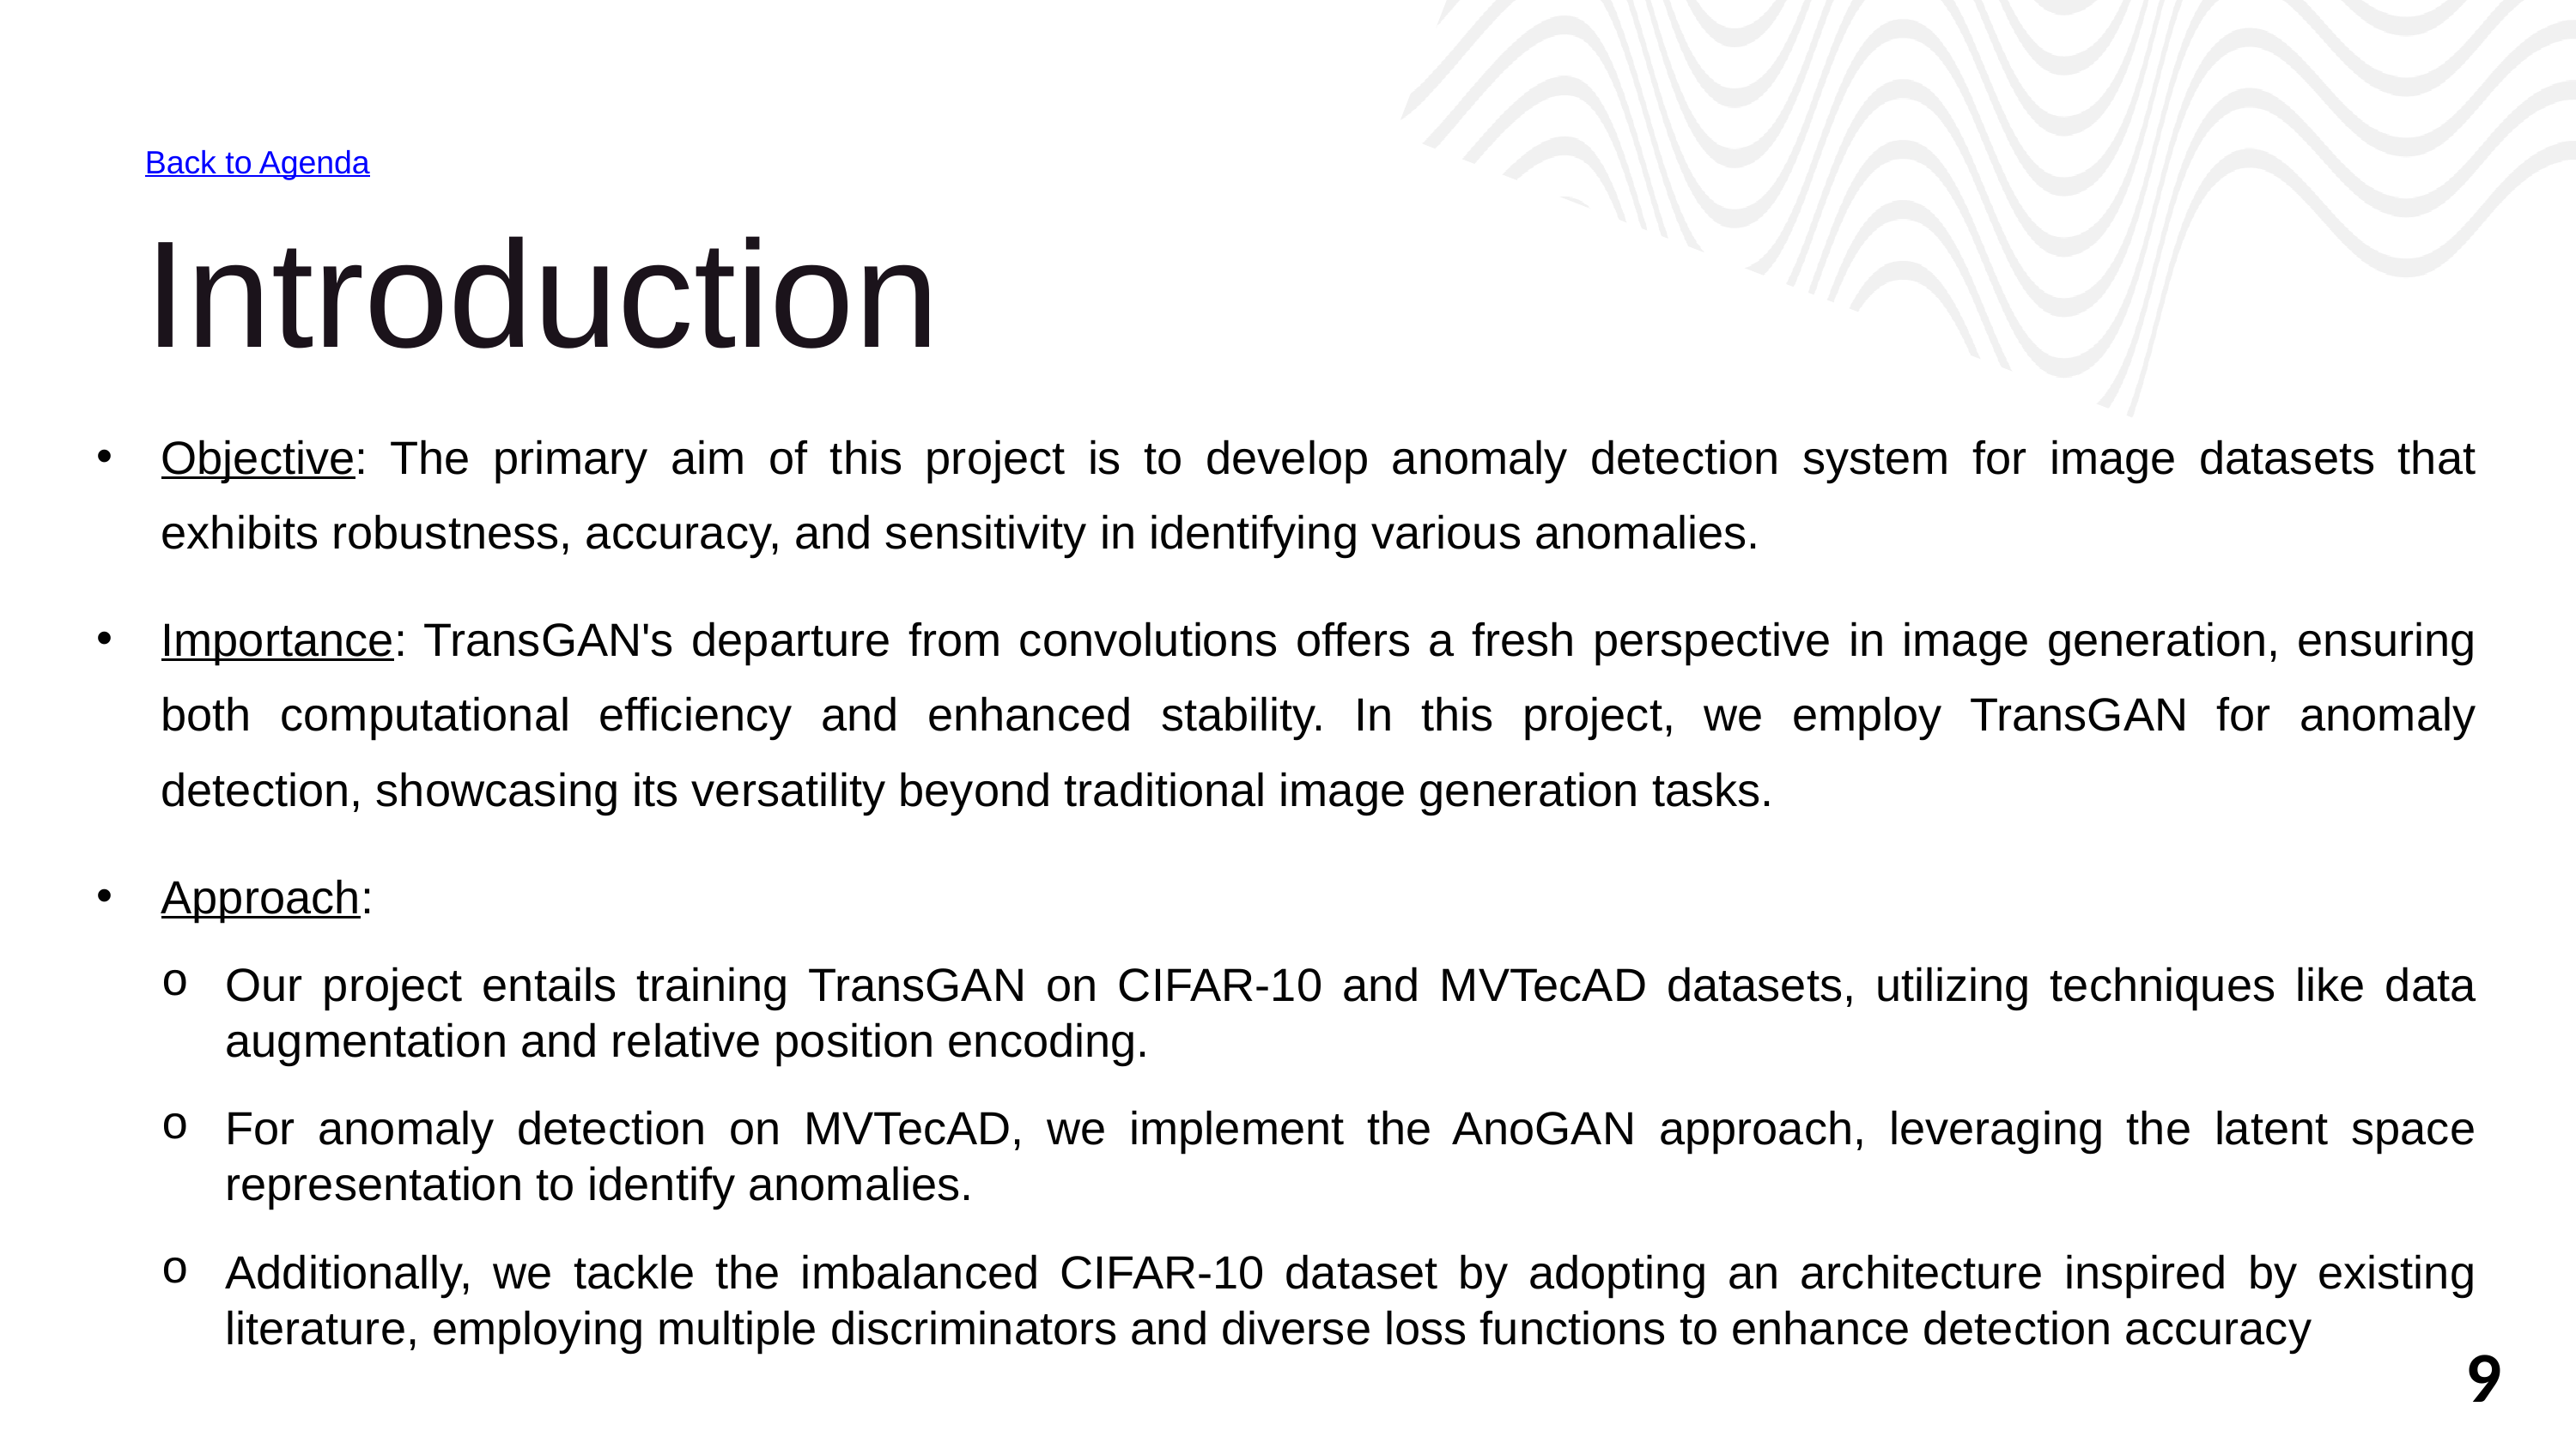

Back to Agenda
Introduction
Objective: The primary aim of this project is to develop anomaly detection system for image datasets that exhibits robustness, accuracy, and sensitivity in identifying various anomalies.
Importance: TransGAN's departure from convolutions offers a fresh perspective in image generation, ensuring both computational efficiency and enhanced stability. In this project, we employ TransGAN for anomaly detection, showcasing its versatility beyond traditional image generation tasks.
Approach:
Our project entails training TransGAN on CIFAR-10 and MVTecAD datasets, utilizing techniques like data augmentation and relative position encoding.
For anomaly detection on MVTecAD, we implement the AnoGAN approach, leveraging the latent space representation to identify anomalies.
Additionally, we tackle the imbalanced CIFAR-10 dataset by adopting an architecture inspired by existing literature, employing multiple discriminators and diverse loss functions to enhance detection accuracy
9